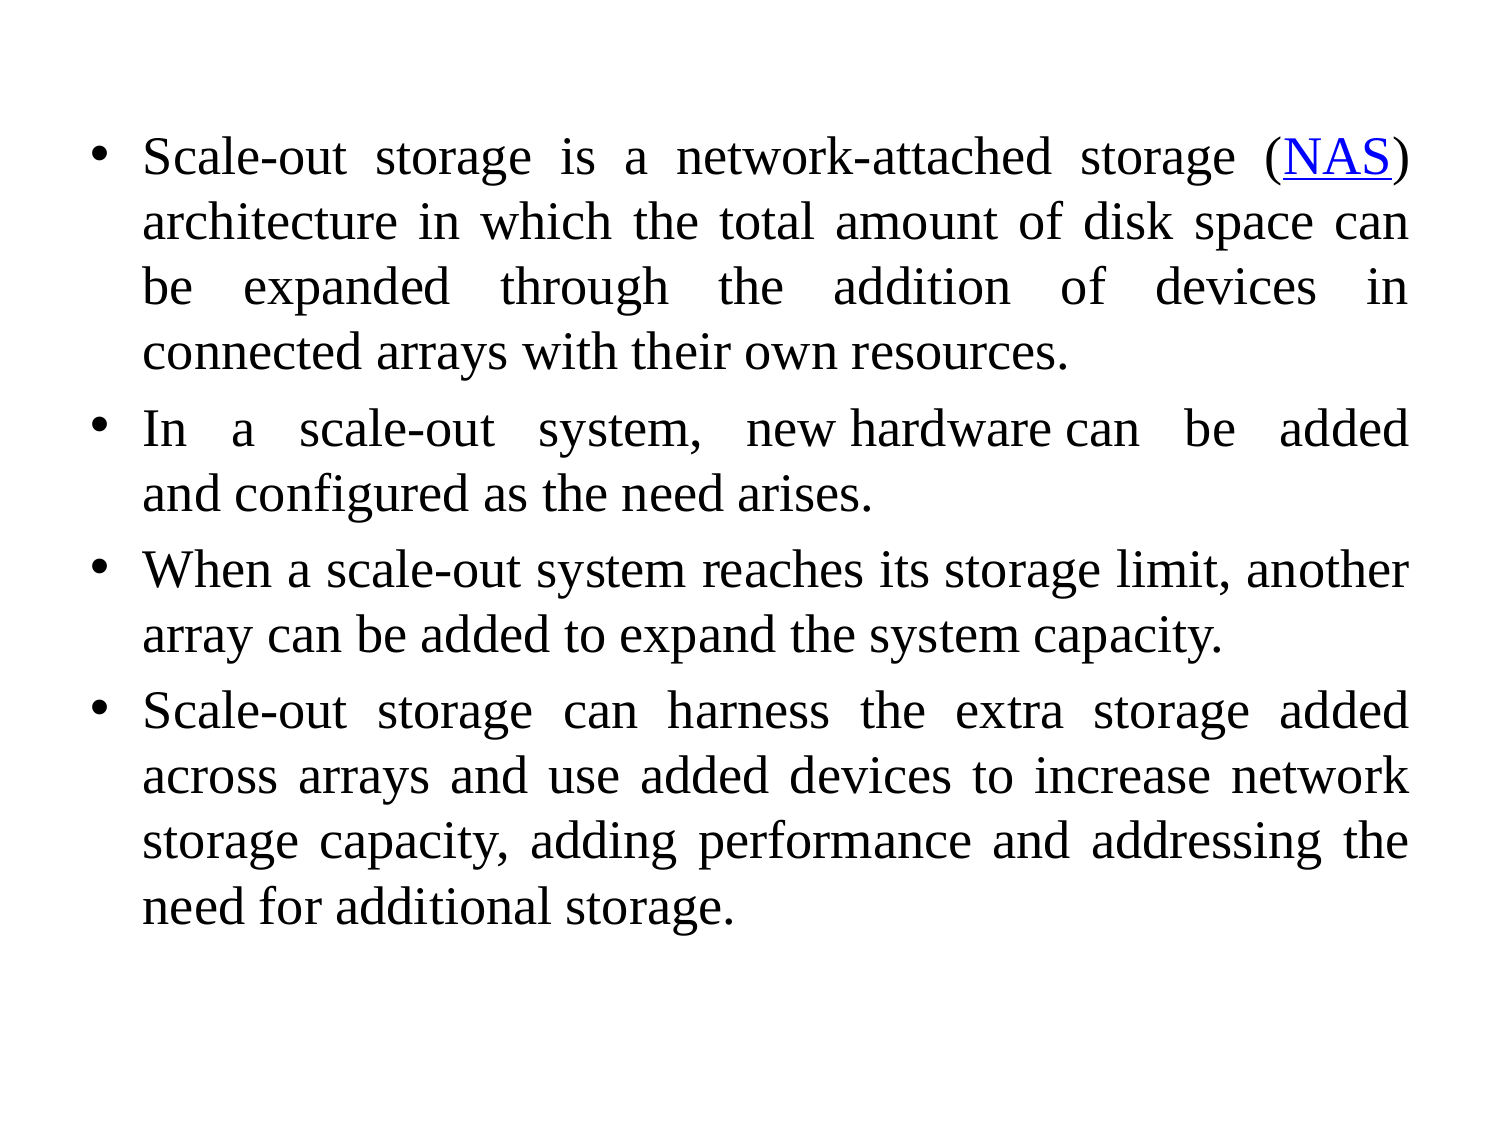

Scale-out storage is a network-attached storage (NAS) architecture in which the total amount of disk space can be expanded through the addition of devices in connected arrays with their own resources.
In a scale-out system, new hardware can be added and configured as the need arises.
When a scale-out system reaches its storage limit, another array can be added to expand the system capacity.
Scale-out storage can harness the extra storage added across arrays and use added devices to increase network storage capacity, adding performance and addressing the need for additional storage.